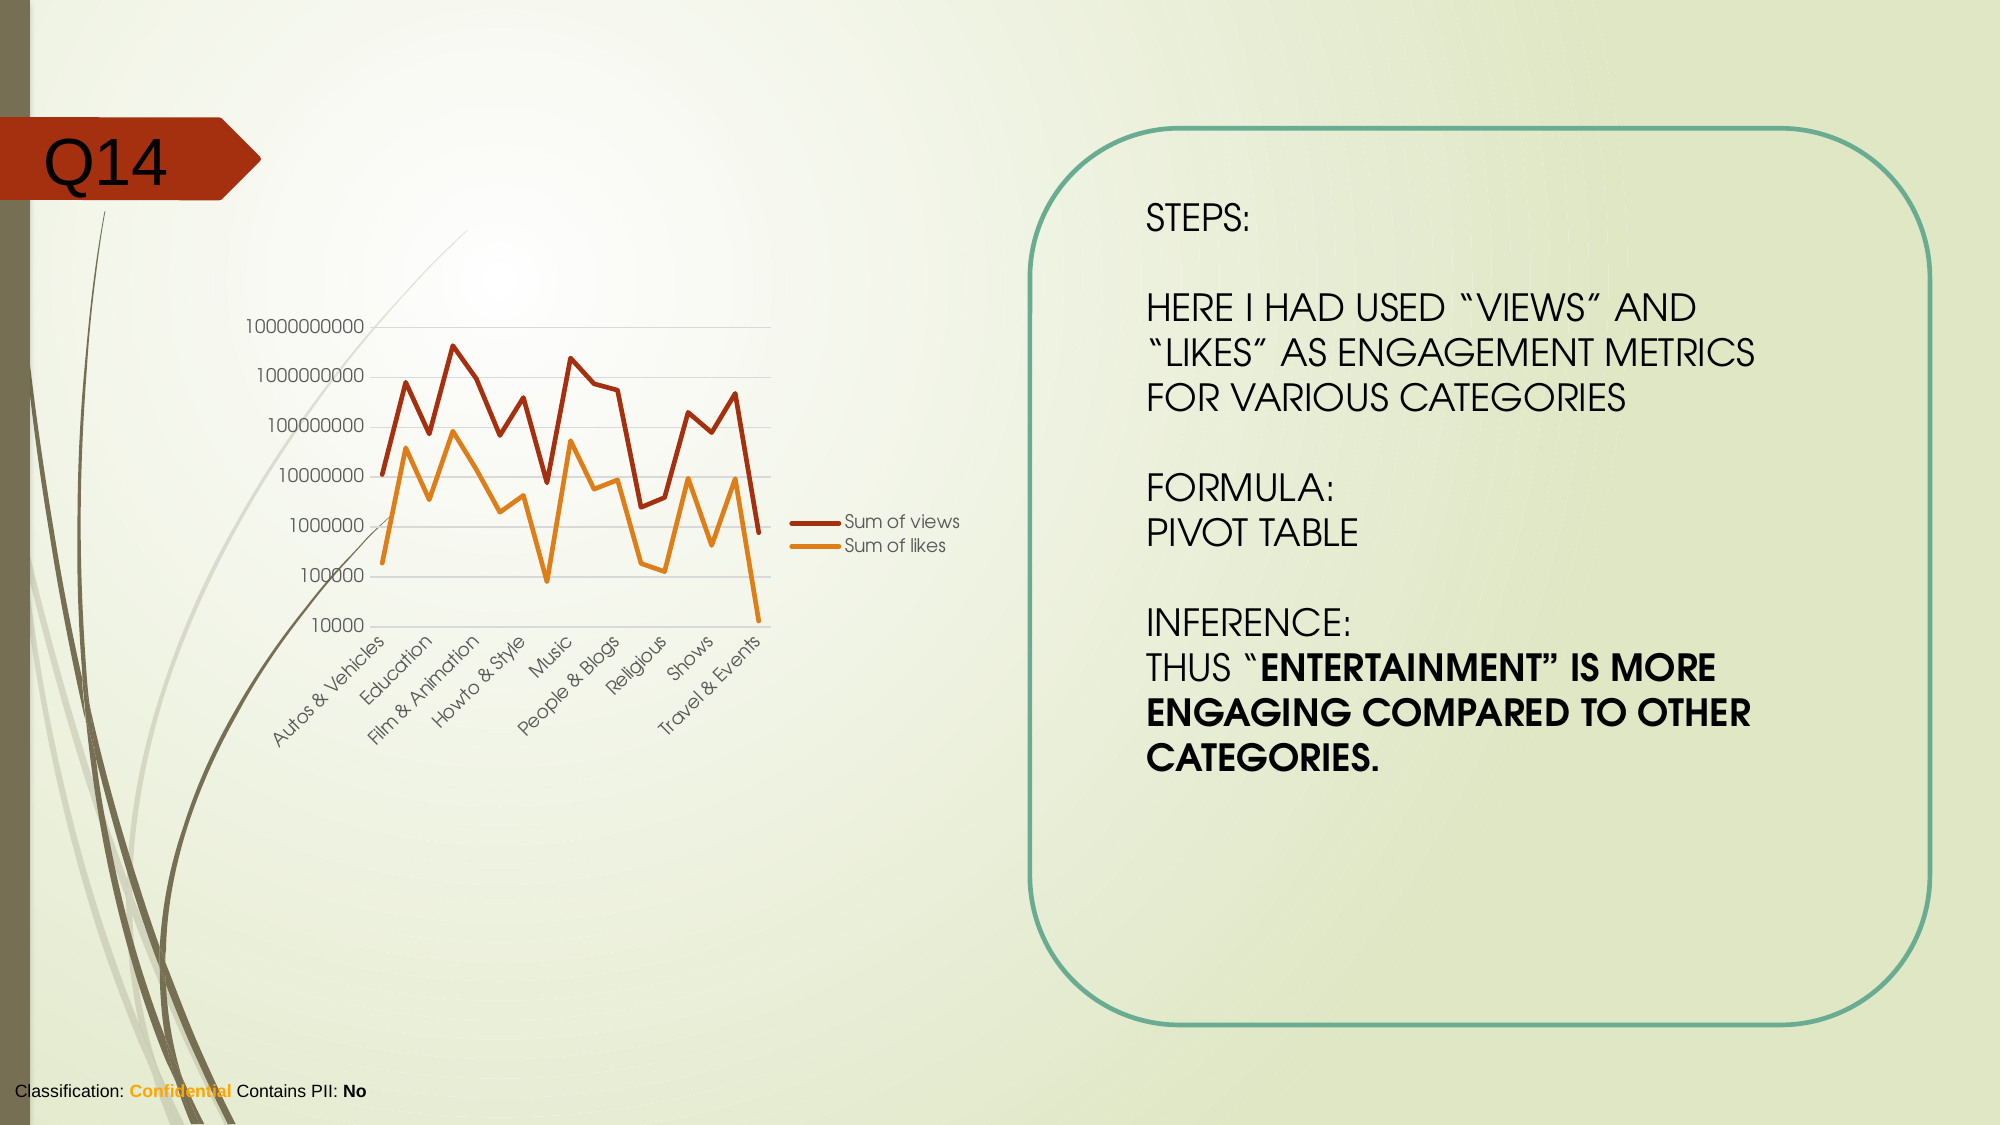

Q14

STEPS:

HERE I HAD USED “VIEWS” AND “LIKES” AS ENGAGEMENT METRICS FOR VARIOUS CATEGORIES

FORMULA:
PIVOT TABLE

INFERENCE:
THUS “ENTERTAINMENT” IS MORE ENGAGING COMPARED TO OTHER CATEGORIES.

### Chart

| Category | Sum of views | Sum of likes |
|---|---|---|
| Autos & Vehicles | 11331023.0 | 189163.0 |
| Comedy | 798799040.0 | 38804398.0 |
| Education | 73816757.0 | 3529171.0 |
| Entertainment | 4337761090.0 | 83836195.0 |
| Film & Animation | 941674037.0 | 14308758.0 |
| Gaming | 68728039.0 | 1988458.0 |
| Howto & Style | 395218494.0 | 4322796.0 |
| Movies | 7724380.0 | 80026.0 |
| Music | 2447689197.0 | 54100112.0 |
| News & Politics | 744883343.0 | 5762909.0 |
| People & Blogs | 554921583.0 | 8841134.0 |
| Pets & Animals | 2490776.0 | 186307.0 |
| Religious | 3929208.0 | 127654.0 |
| Science & Technology | 199386704.0 | 9566636.0 |
| Shows | 78556290.0 | 427347.0 |
| Sports | 478635632.0 | 9389714.0 |
| Travel & Events | 771631.0 | 13048.0 |